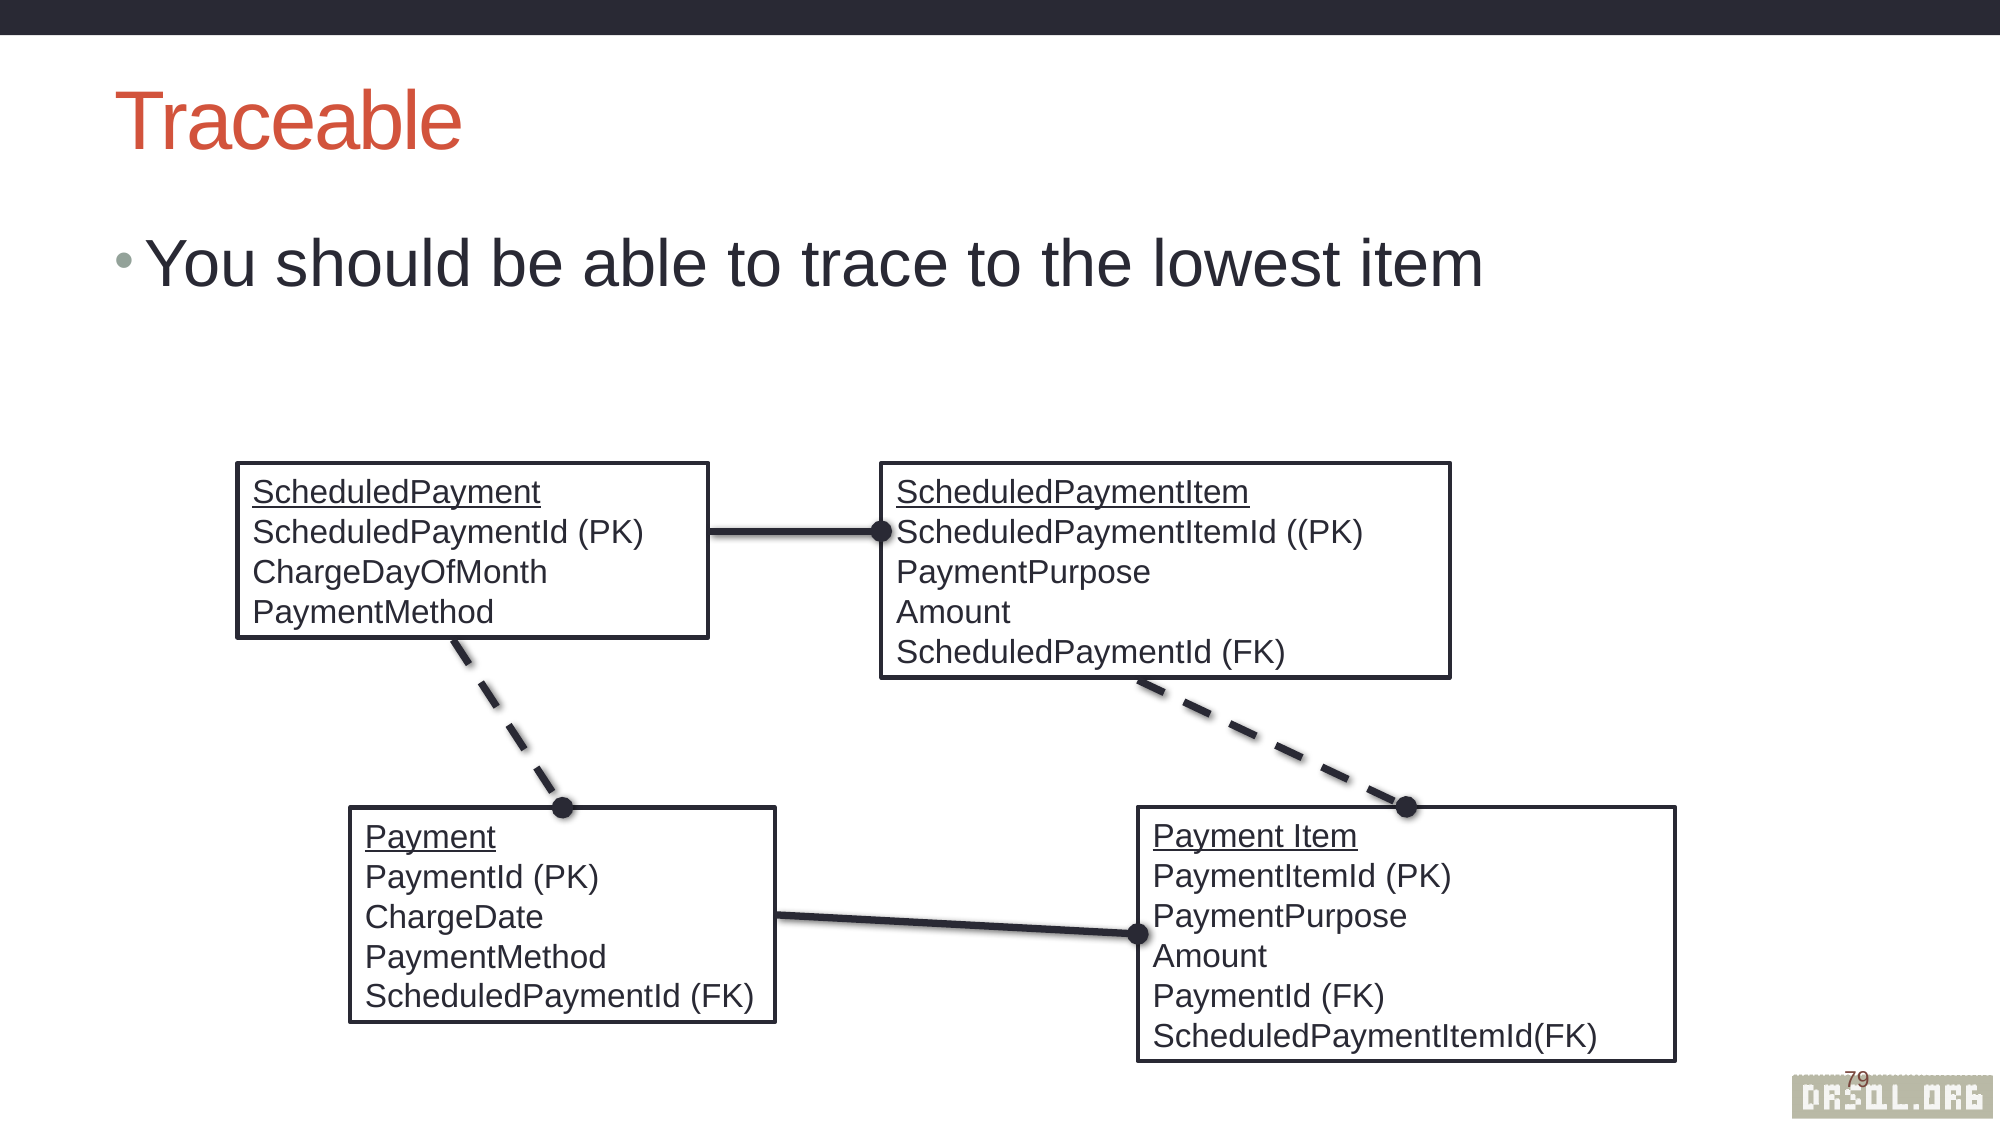

# Traceable
You should be able to trace to the lowest item
ScheduledPaymentItem
ScheduledPaymentItemId ((PK)
PaymentPurpose
Amount
ScheduledPaymentId (FK)
ScheduledPayment
ScheduledPaymentId (PK)
ChargeDayOfMonth
PaymentMethod
Payment Item
PaymentItemId (PK)
PaymentPurpose
Amount
PaymentId (FK)
ScheduledPaymentItemId(FK)
Payment
PaymentId (PK)
ChargeDate
PaymentMethod
ScheduledPaymentId (FK)